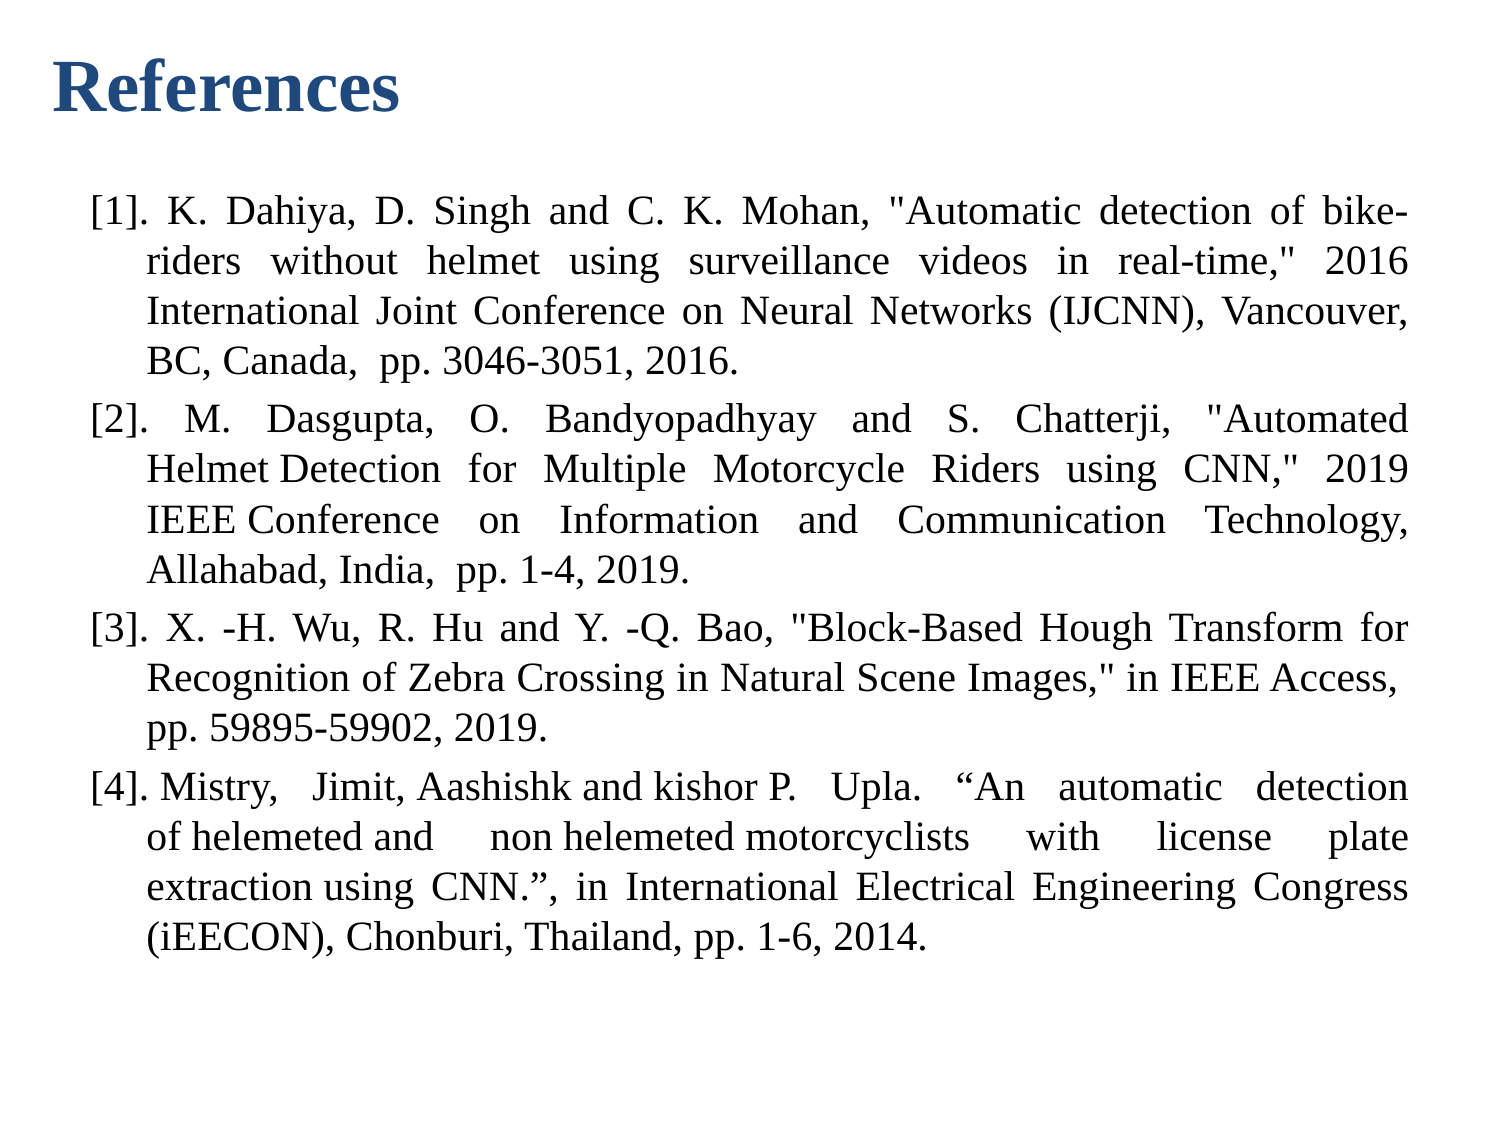

# References
[1]. K. Dahiya, D. Singh and C. K. Mohan, "Automatic detection of bike-riders without helmet using surveillance videos in real-time," 2016 International Joint Conference on Neural Networks (IJCNN), Vancouver, BC, Canada,  pp. 3046-3051, 2016.
[2]. M. Dasgupta, O. Bandyopadhyay and S. Chatterji, "Automated Helmet Detection for Multiple Motorcycle Riders using CNN," 2019 IEEE Conference on Information and Communication Technology, Allahabad, India,  pp. 1-4, 2019.
[3]. X. -H. Wu, R. Hu and Y. -Q. Bao, "Block-Based Hough Transform for Recognition of Zebra Crossing in Natural Scene Images," in IEEE Access,  pp. 59895-59902, 2019.
[4]. Mistry, Jimit, Aashishk and kishor P. Upla. “An automatic detection of helemeted and non helemeted motorcyclists with license plate extraction using CNN.”, in International Electrical Engineering Congress (iEECON), Chonburi, Thailand, pp. 1-6, 2014.